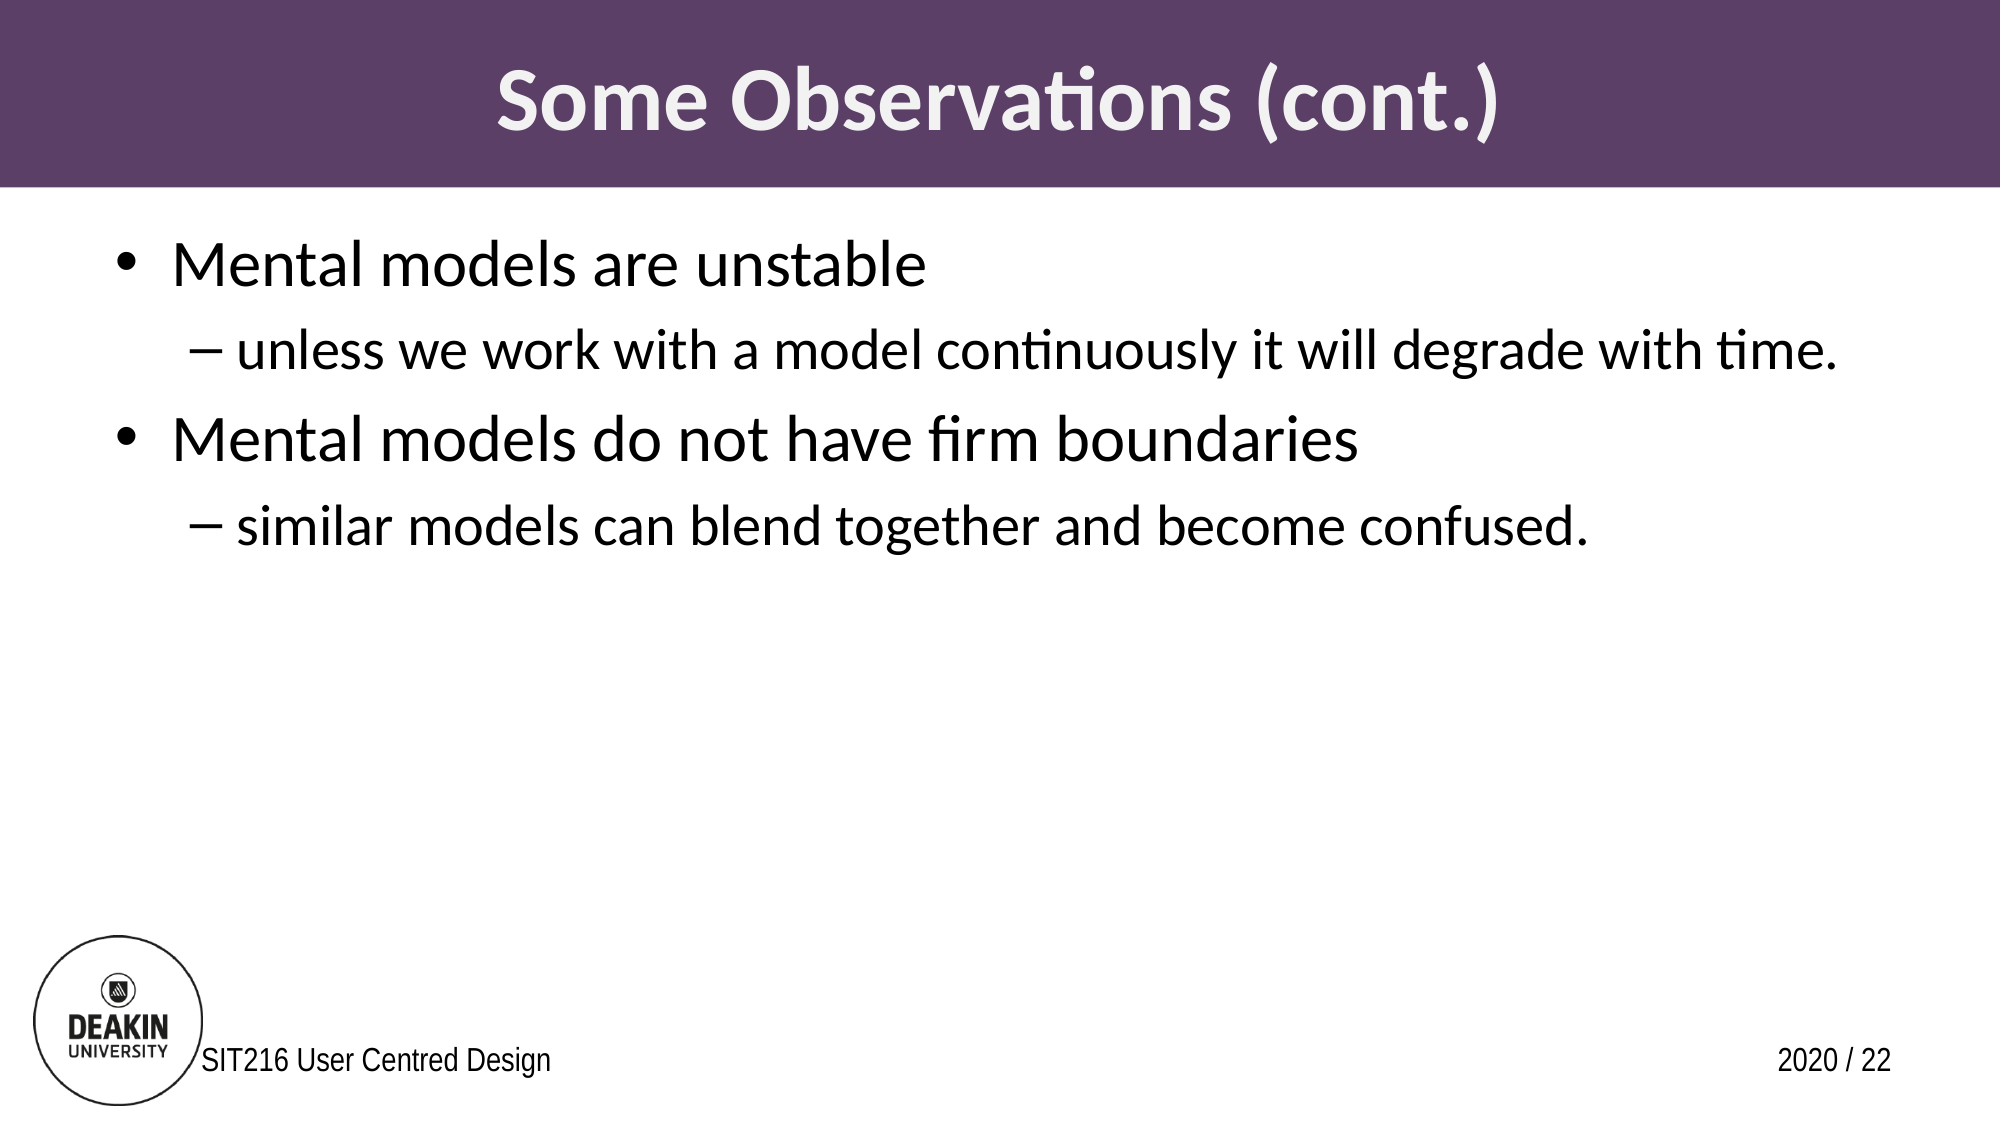

# Some Observations (cont.)
Mental models are unstable
unless we work with a model continuously it will degrade with time.
Mental models do not have firm boundaries
similar models can blend together and become confused.